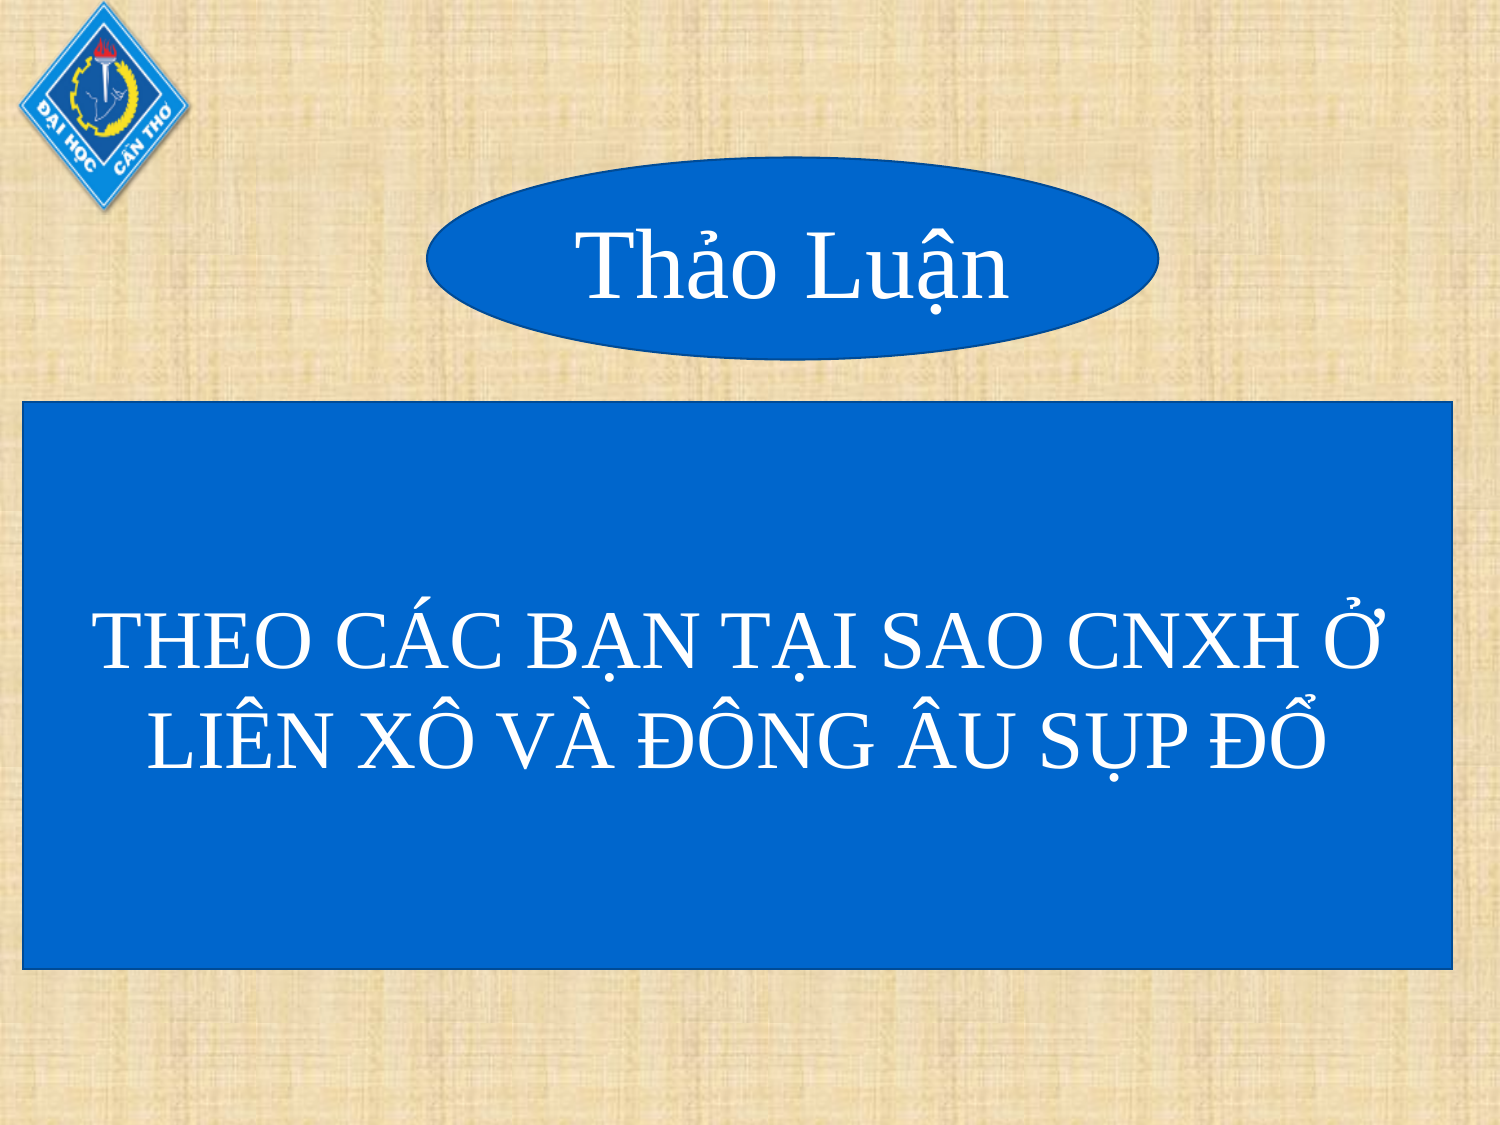

Thảo Luận
THEO CÁC BẠN TẠI SAO CNXH Ở LIÊN XÔ VÀ ĐÔNG ÂU SỤP ĐỔ